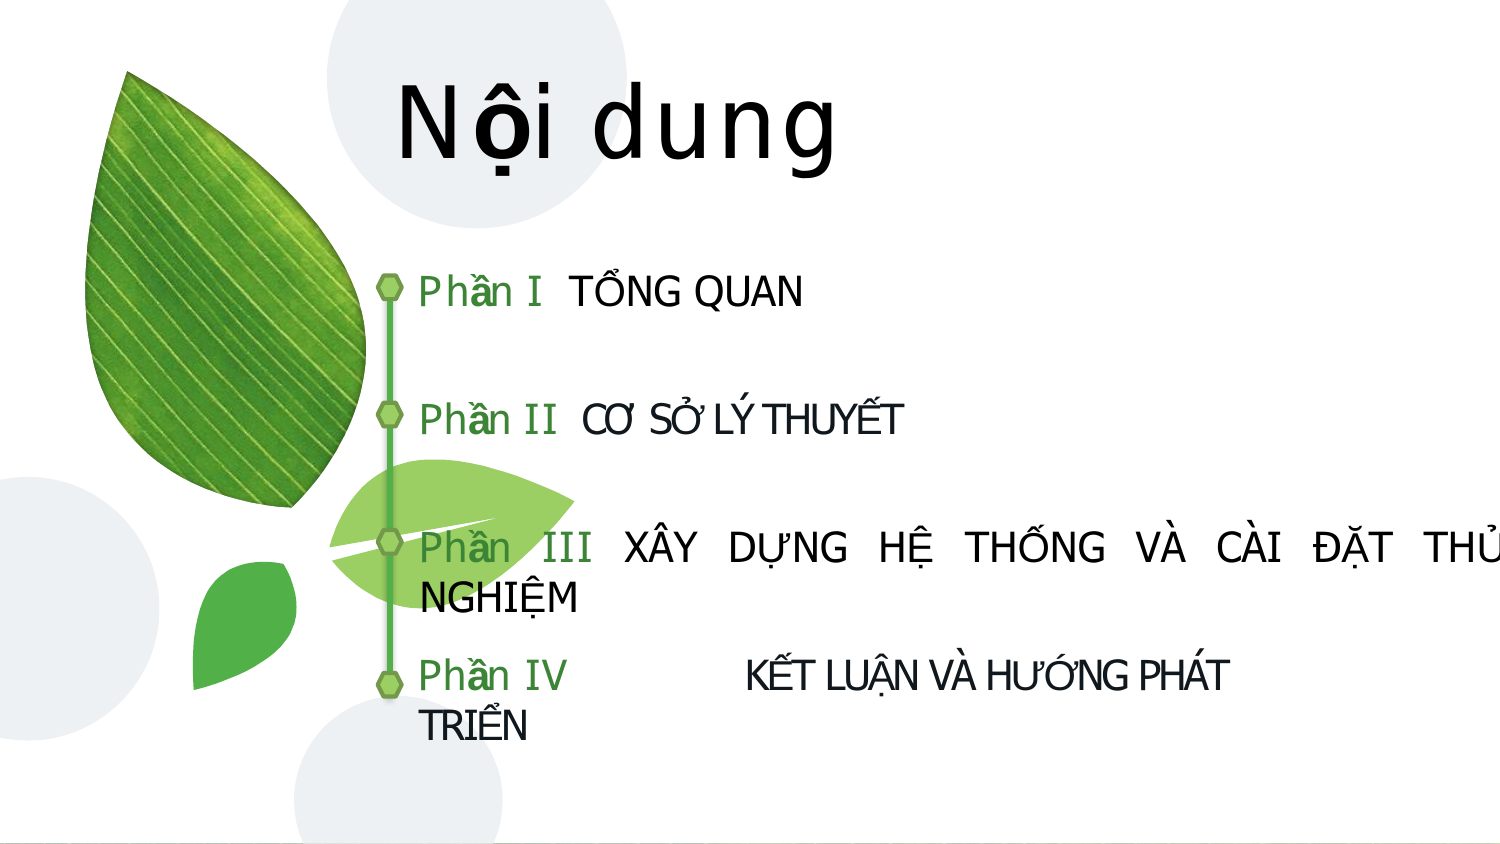

Nội dung
Phần I	TỔNG QUAN

Phần II	 CƠ SỞ LÝ THUYẾT

Phần III XÂY DỰNG HỆ THỐNG VÀ CÀI ĐẶT THỬ NGHIỆM

Phần IV	  KẾT LUẬN VÀ HƯỚNG PHÁT TRIỂN